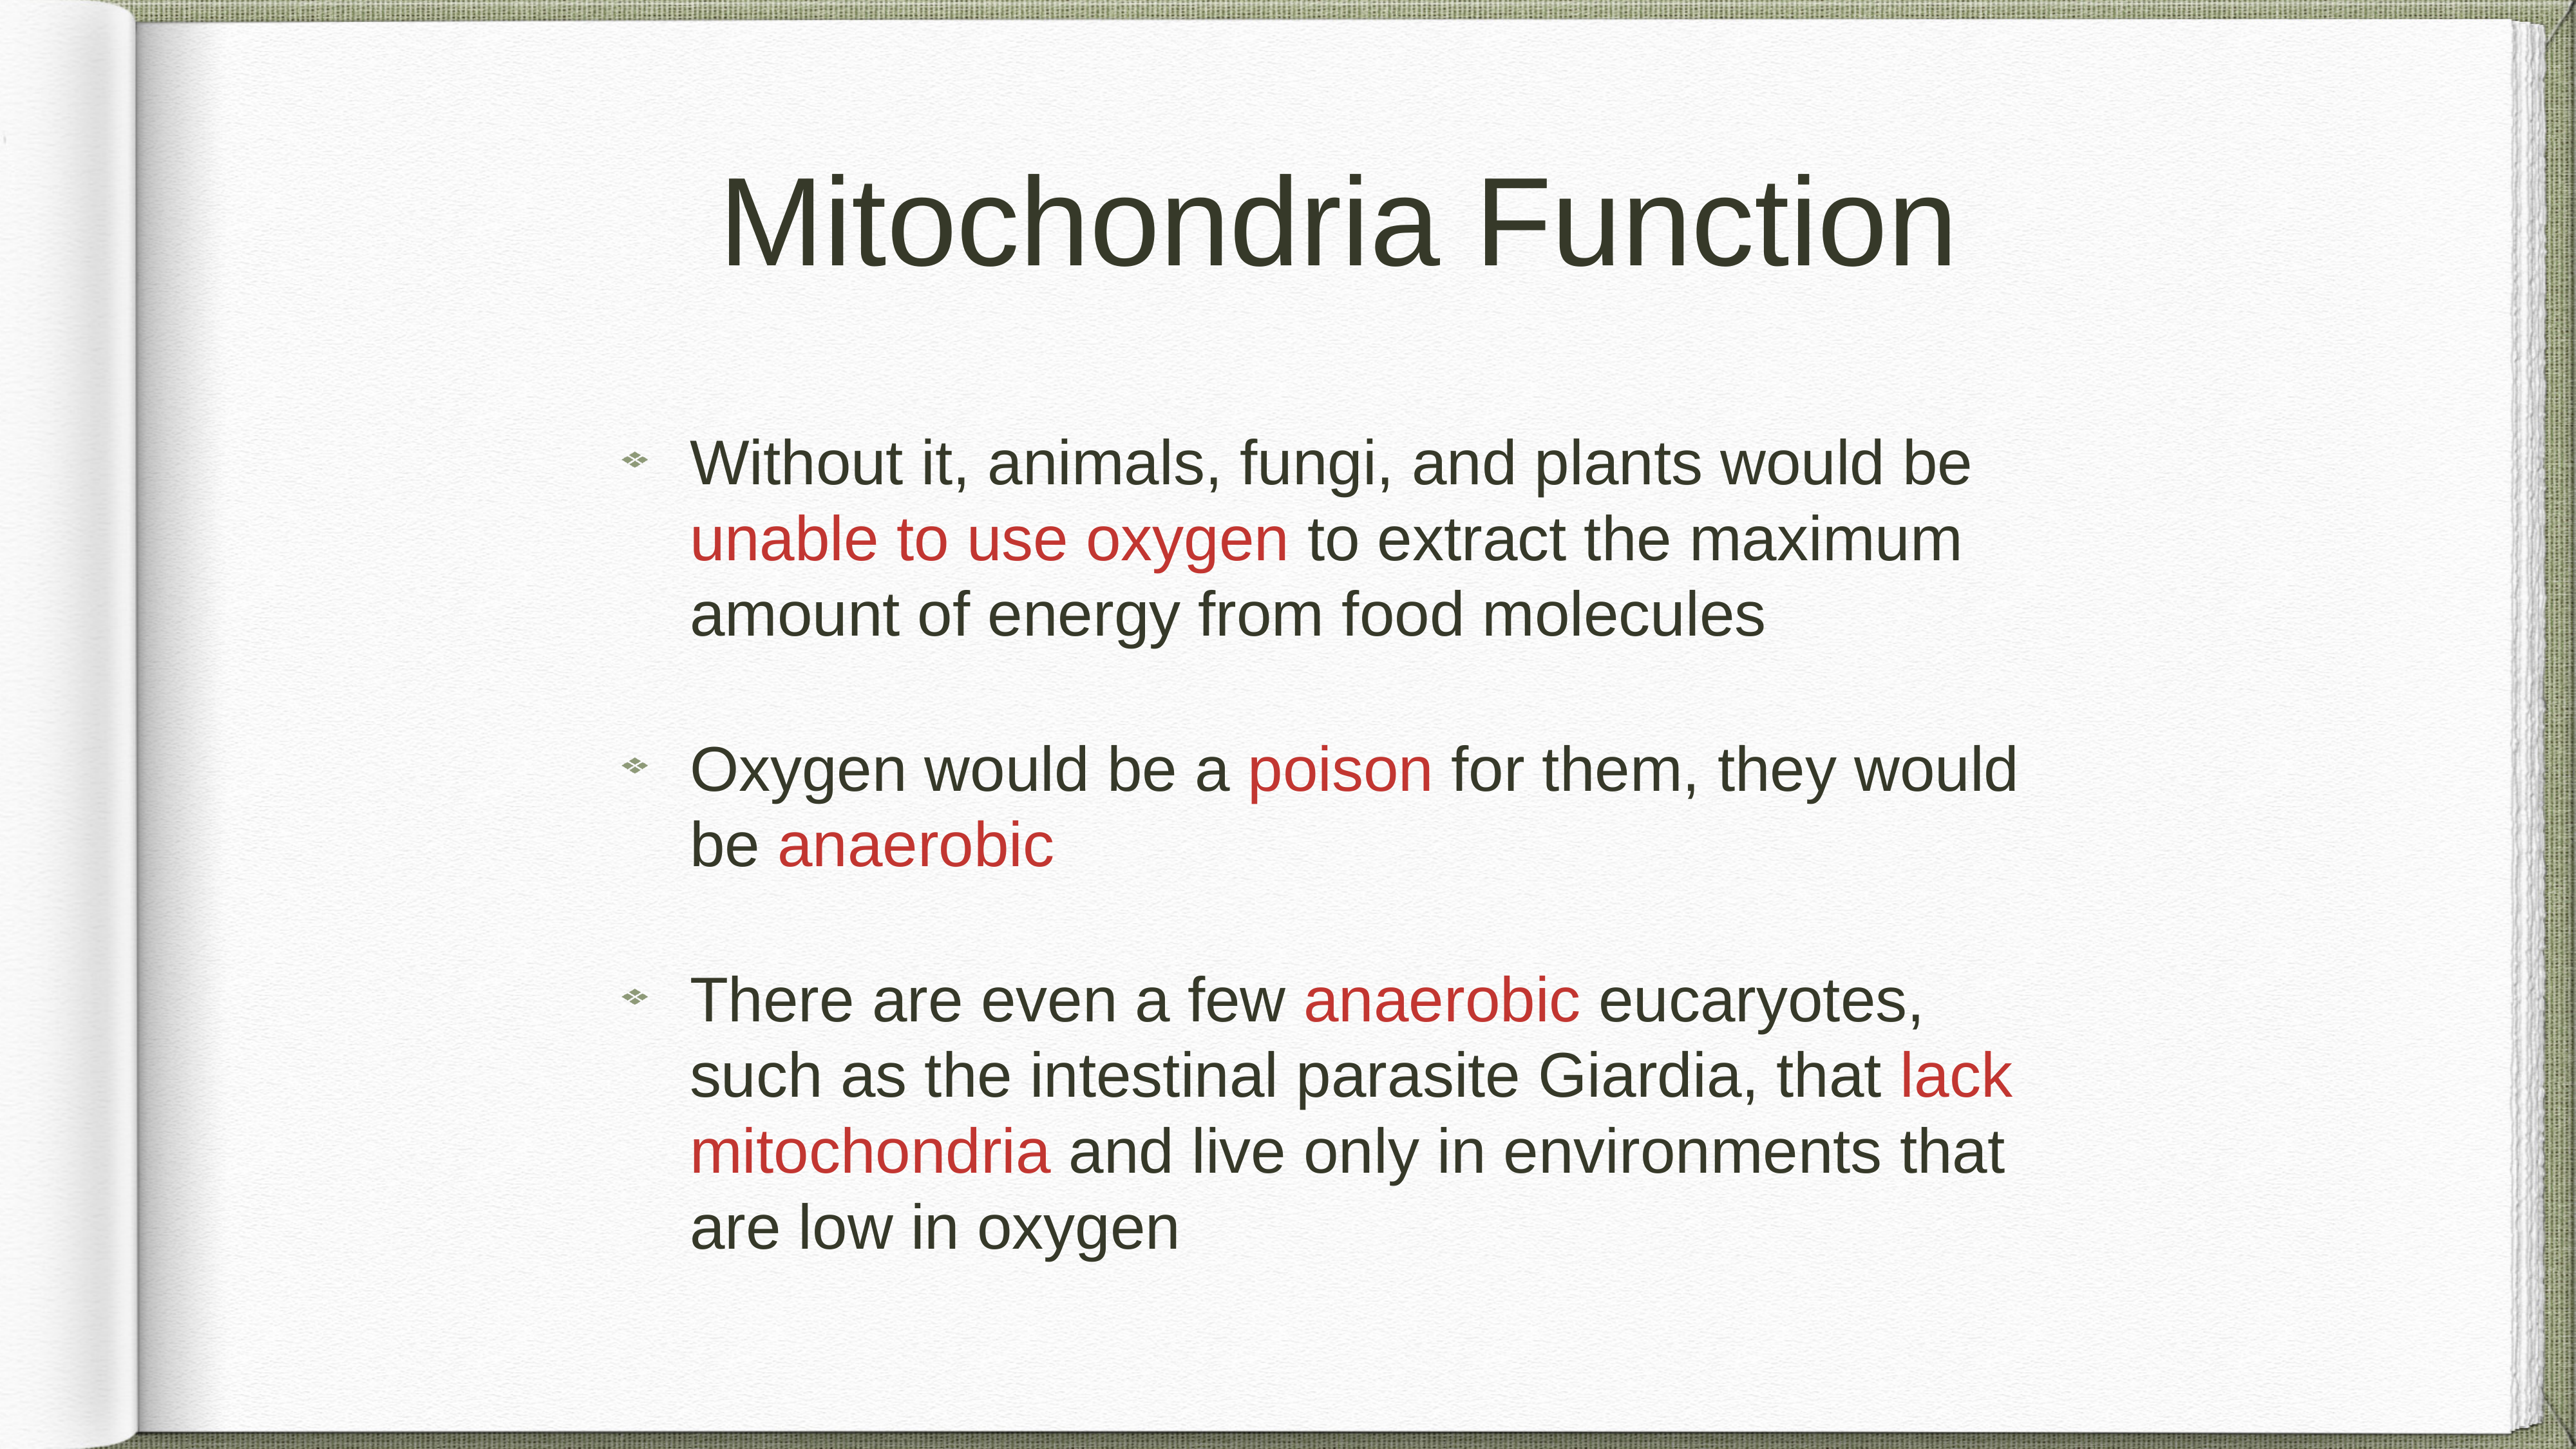

# Mitochondria Function
Without it, animals, fungi, and plants would be unable to use oxygen to extract the maximum amount of energy from food molecules
Oxygen would be a poison for them, they would be anaerobic
There are even a few anaerobic eucaryotes, such as the intestinal parasite Giardia, that lack mitochondria and live only in environments that are low in oxygen